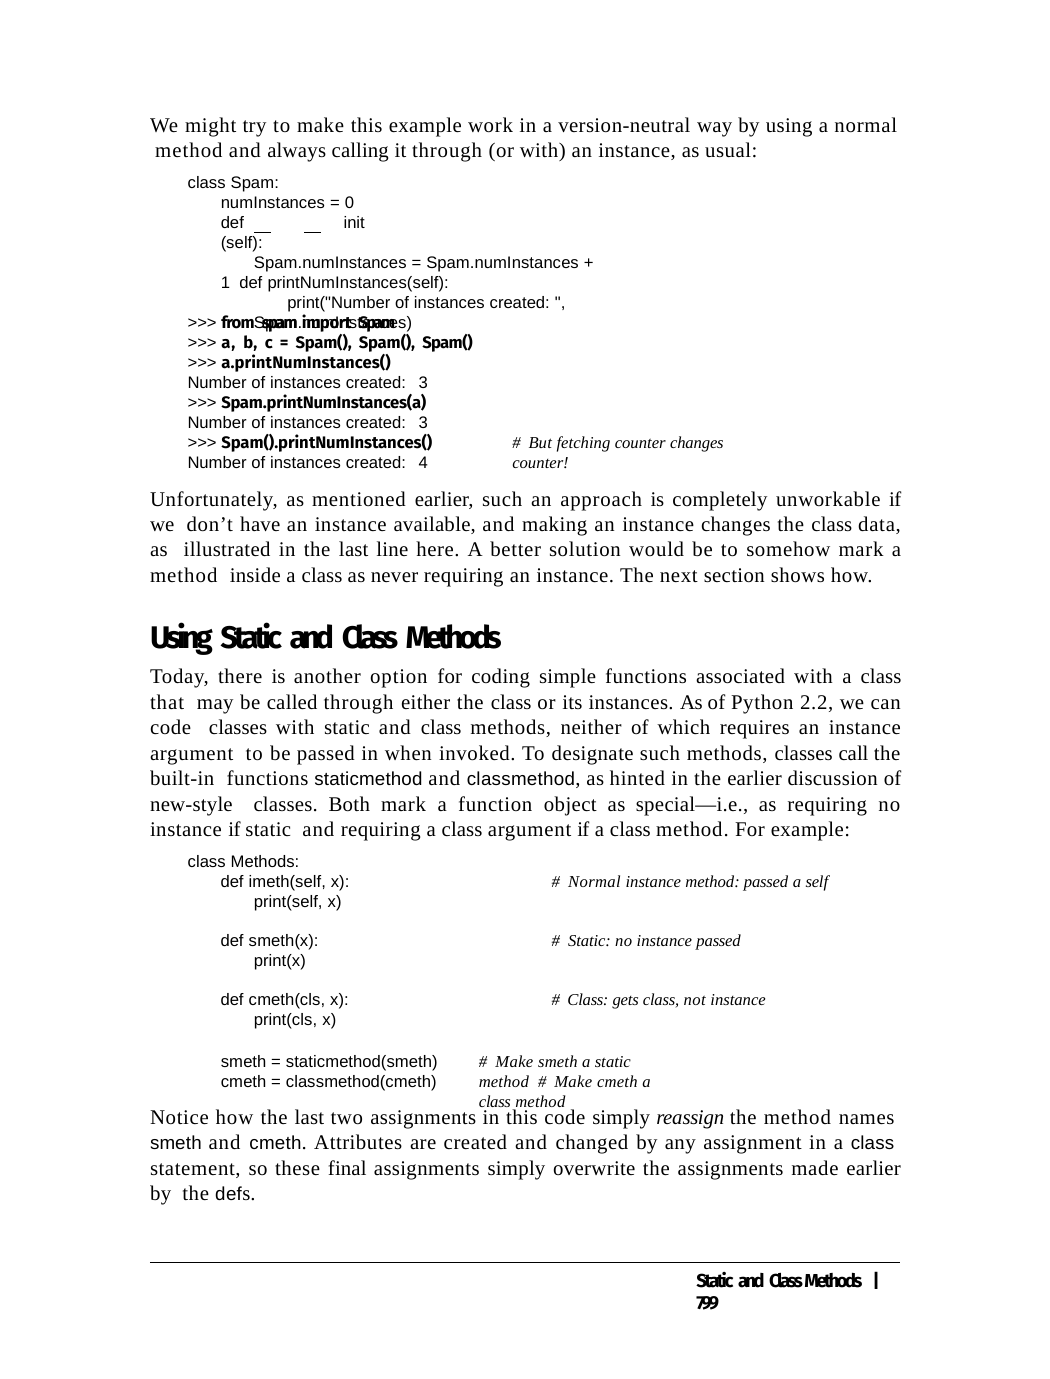

We might try to make this example work in a version-neutral way by using a normal  method and always calling it through (or with) an instance, as usual:
class Spam:
numInstances = 0  def	init (self):
Spam.numInstances = Spam.numInstances + 1  def printNumInstances(self):
print("Number of instances created: ", Spam.numInstances)

>>> from spam import Spam
>>> a, b, c = Spam(), Spam(), Spam()
>>> a.printNumInstances()
Number of instances created: 3
>>> Spam.printNumInstances(a)
Number of instances created: 3
>>> Spam().printNumInstances()
Number of instances created: 4
# But fetching counter changes counter!
Unfortunately, as mentioned earlier, such an approach is completely unworkable if we  don’t have an instance available, and making an instance changes the class data, as  illustrated in the last line here. A better solution would be to somehow mark a method  inside a class as never requiring an instance. The next section shows how.

Using Static and Class Methods
Today, there is another option for coding simple functions associated with a class that  may be called through either the class or its instances. As of Python 2.2, we can code  classes with static and class methods, neither of which requires an instance argument  to be passed in when invoked. To designate such methods, classes call the built-in  functions staticmethod and classmethod, as hinted in the earlier discussion of new-style  classes. Both mark a function object as special—i.e., as requiring no instance if static  and requiring a class argument if a class method. For example:
class Methods:
def imeth(self, x):	# Normal instance method: passed a self
print(self, x)

def smeth(x):	# Static: no instance passed
print(x)

def cmeth(cls, x):	# Class: gets class, not instance
print(cls, x)
smeth = staticmethod(smeth)  cmeth = classmethod(cmeth)
# Make smeth a static method  # Make cmeth a class method
Notice how the last two assignments in this code simply reassign the method names  smeth and cmeth. Attributes are created and changed by any assignment in a class  statement, so these final assignments simply overwrite the assignments made earlier by  the defs.

Static and Class Methods  |  799